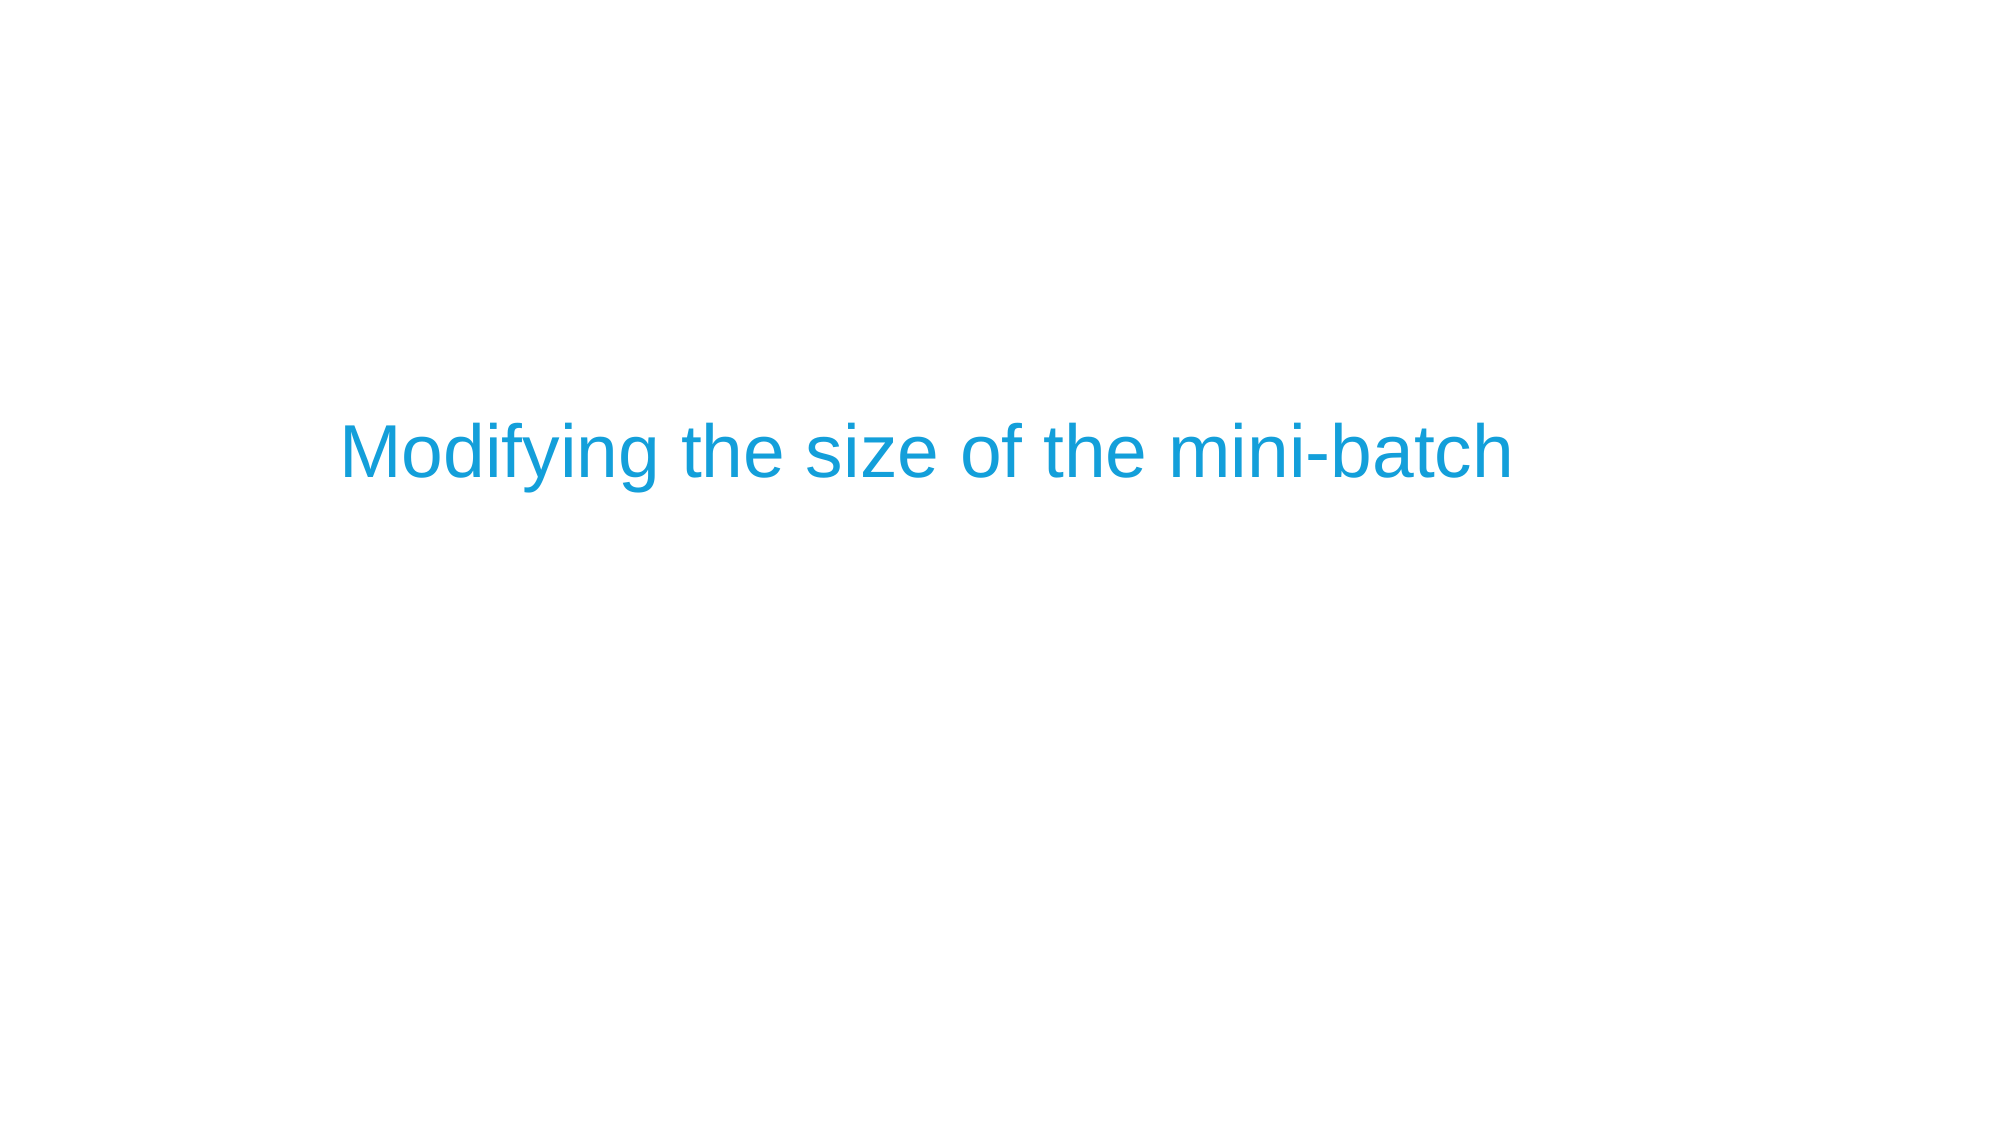

# Modifying the size of the mini-batch